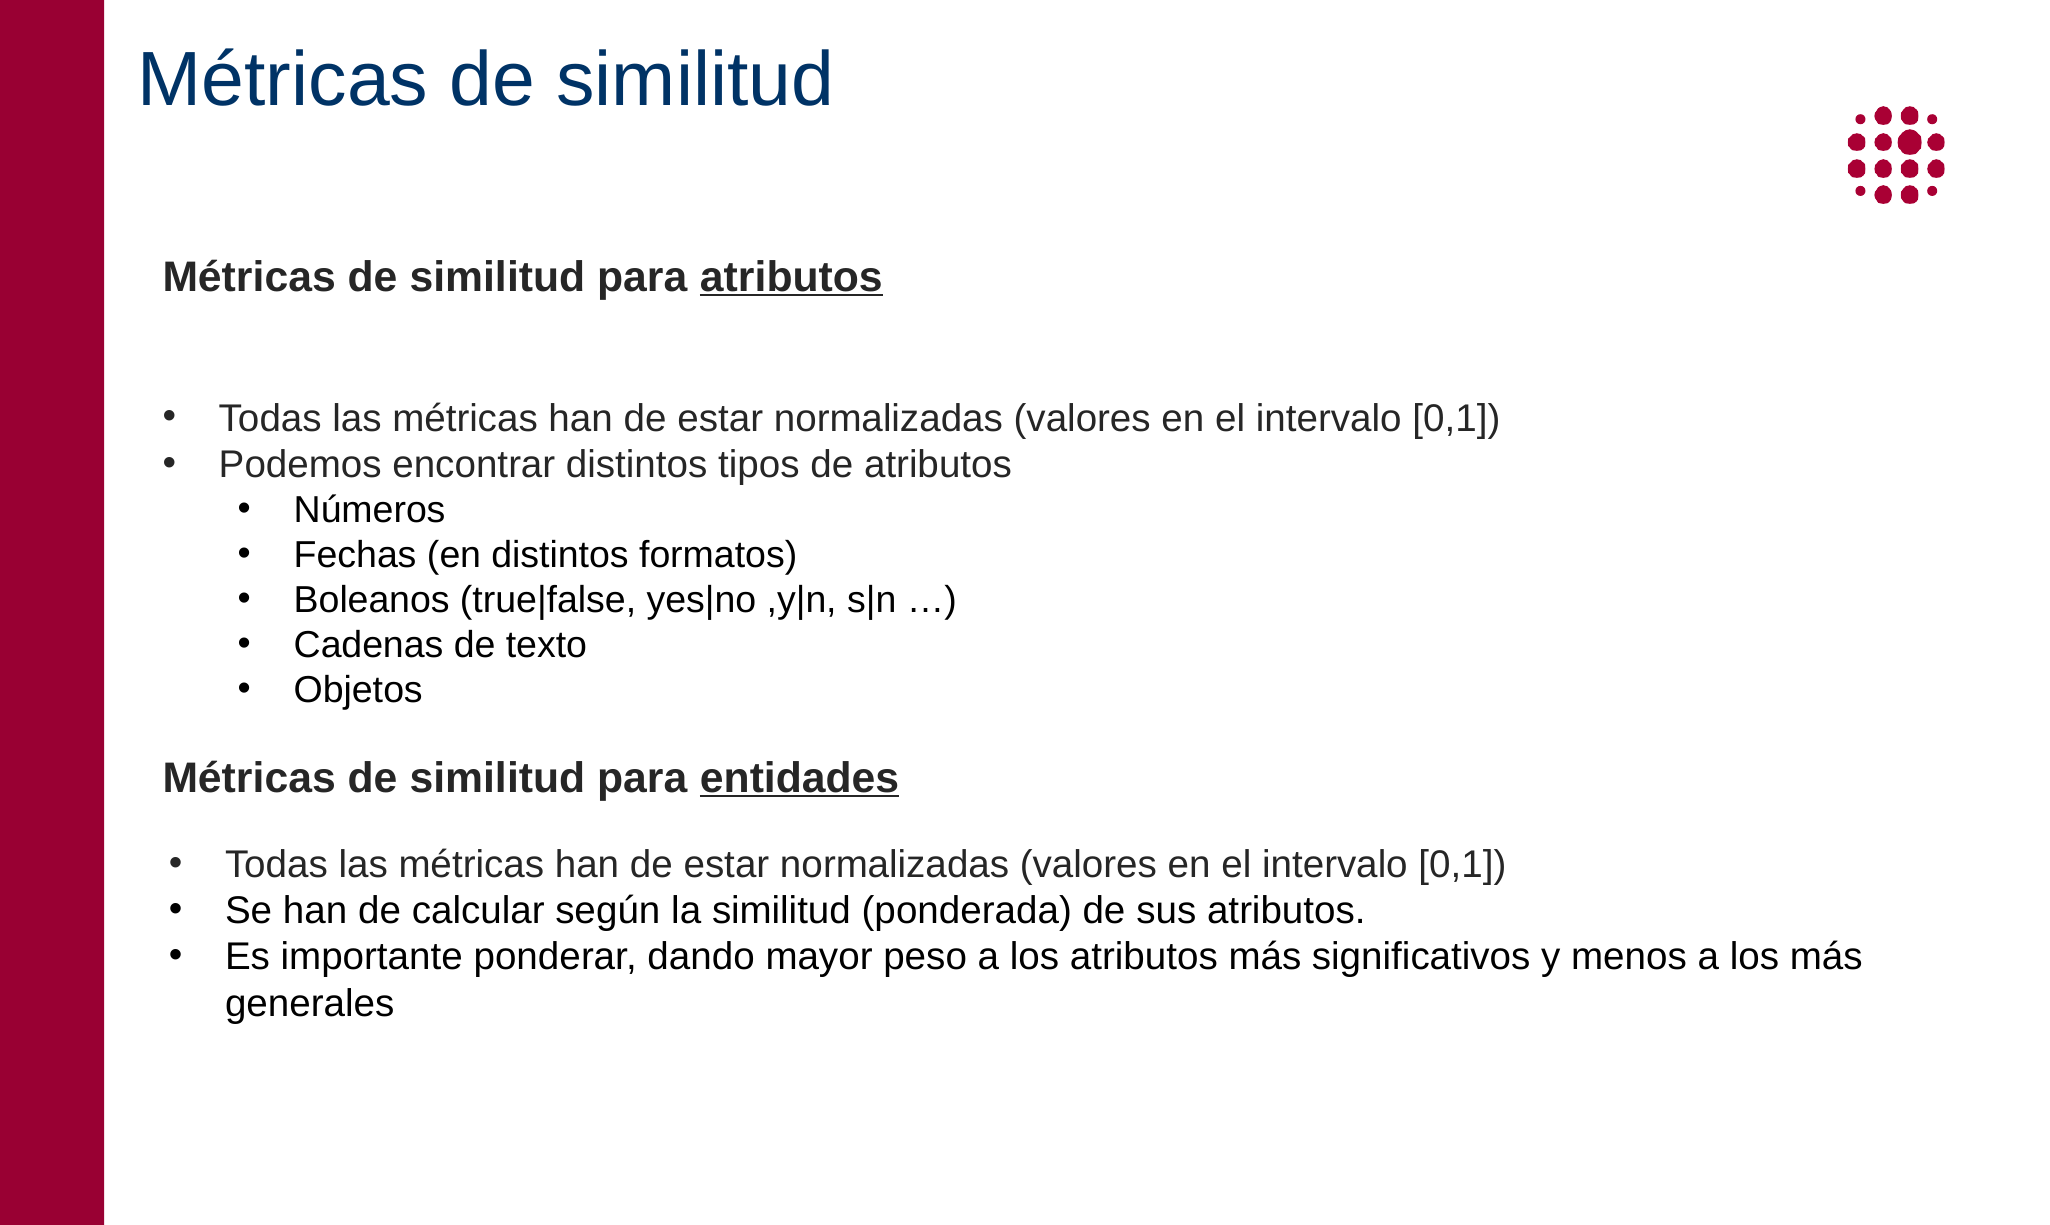

# Métricas de similitud
Métricas de similitud para atributos
Todas las métricas han de estar normalizadas (valores en el intervalo [0,1])
Podemos encontrar distintos tipos de atributos
Números
Fechas (en distintos formatos)
Boleanos (true|false, yes|no ,y|n, s|n …)
Cadenas de texto
Objetos

Métricas de similitud para entidades
Todas las métricas han de estar normalizadas (valores en el intervalo [0,1])
Se han de calcular según la similitud (ponderada) de sus atributos.
Es importante ponderar, dando mayor peso a los atributos más significativos y menos a los más generales